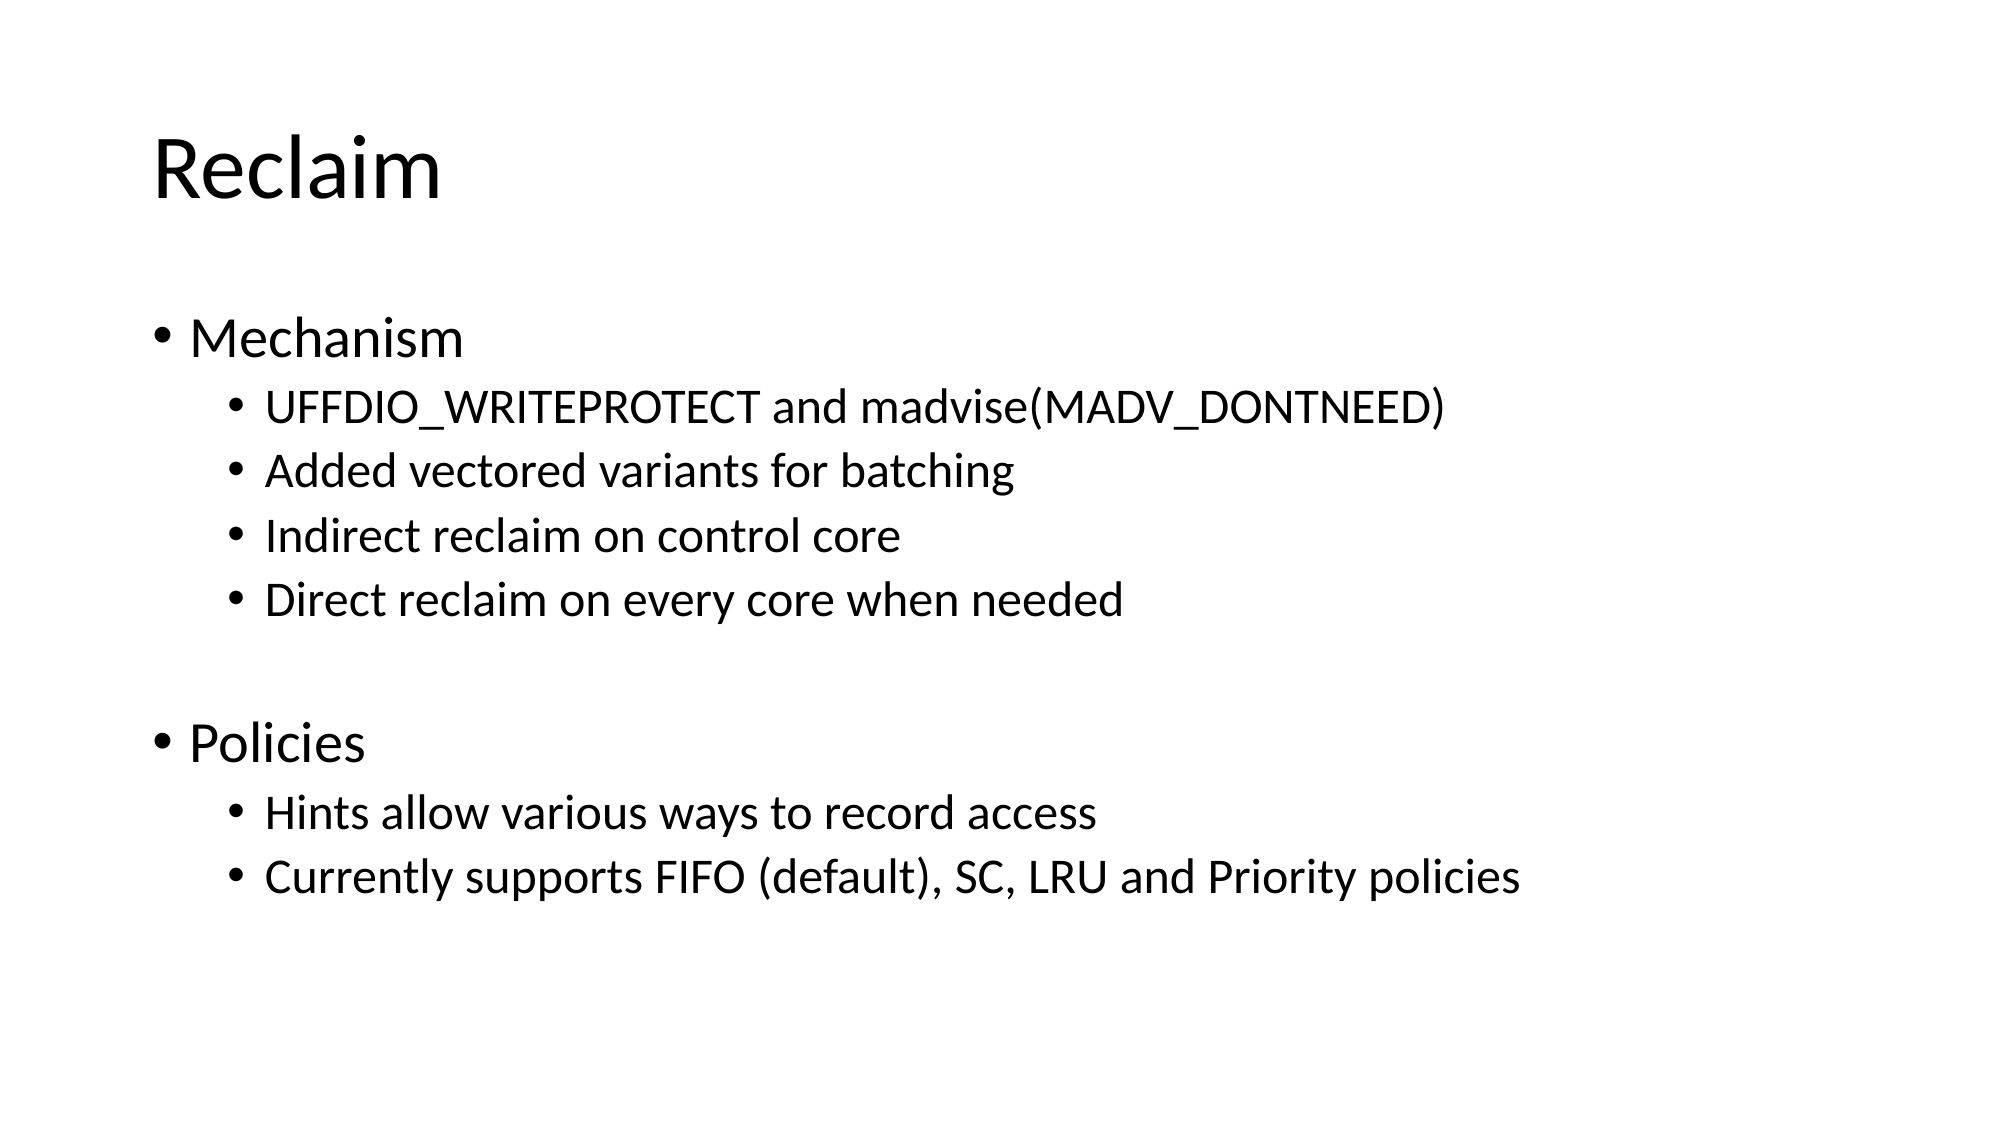

# Reclaim
Mechanism
UFFDIO_WRITEPROTECT and madvise(MADV_DONTNEED)
Added vectored variants for batching
Indirect reclaim on control core
Direct reclaim on every core when needed

Policies
Hints allow various ways to record access
Currently supports FIFO (default), SC, LRU and Priority policies